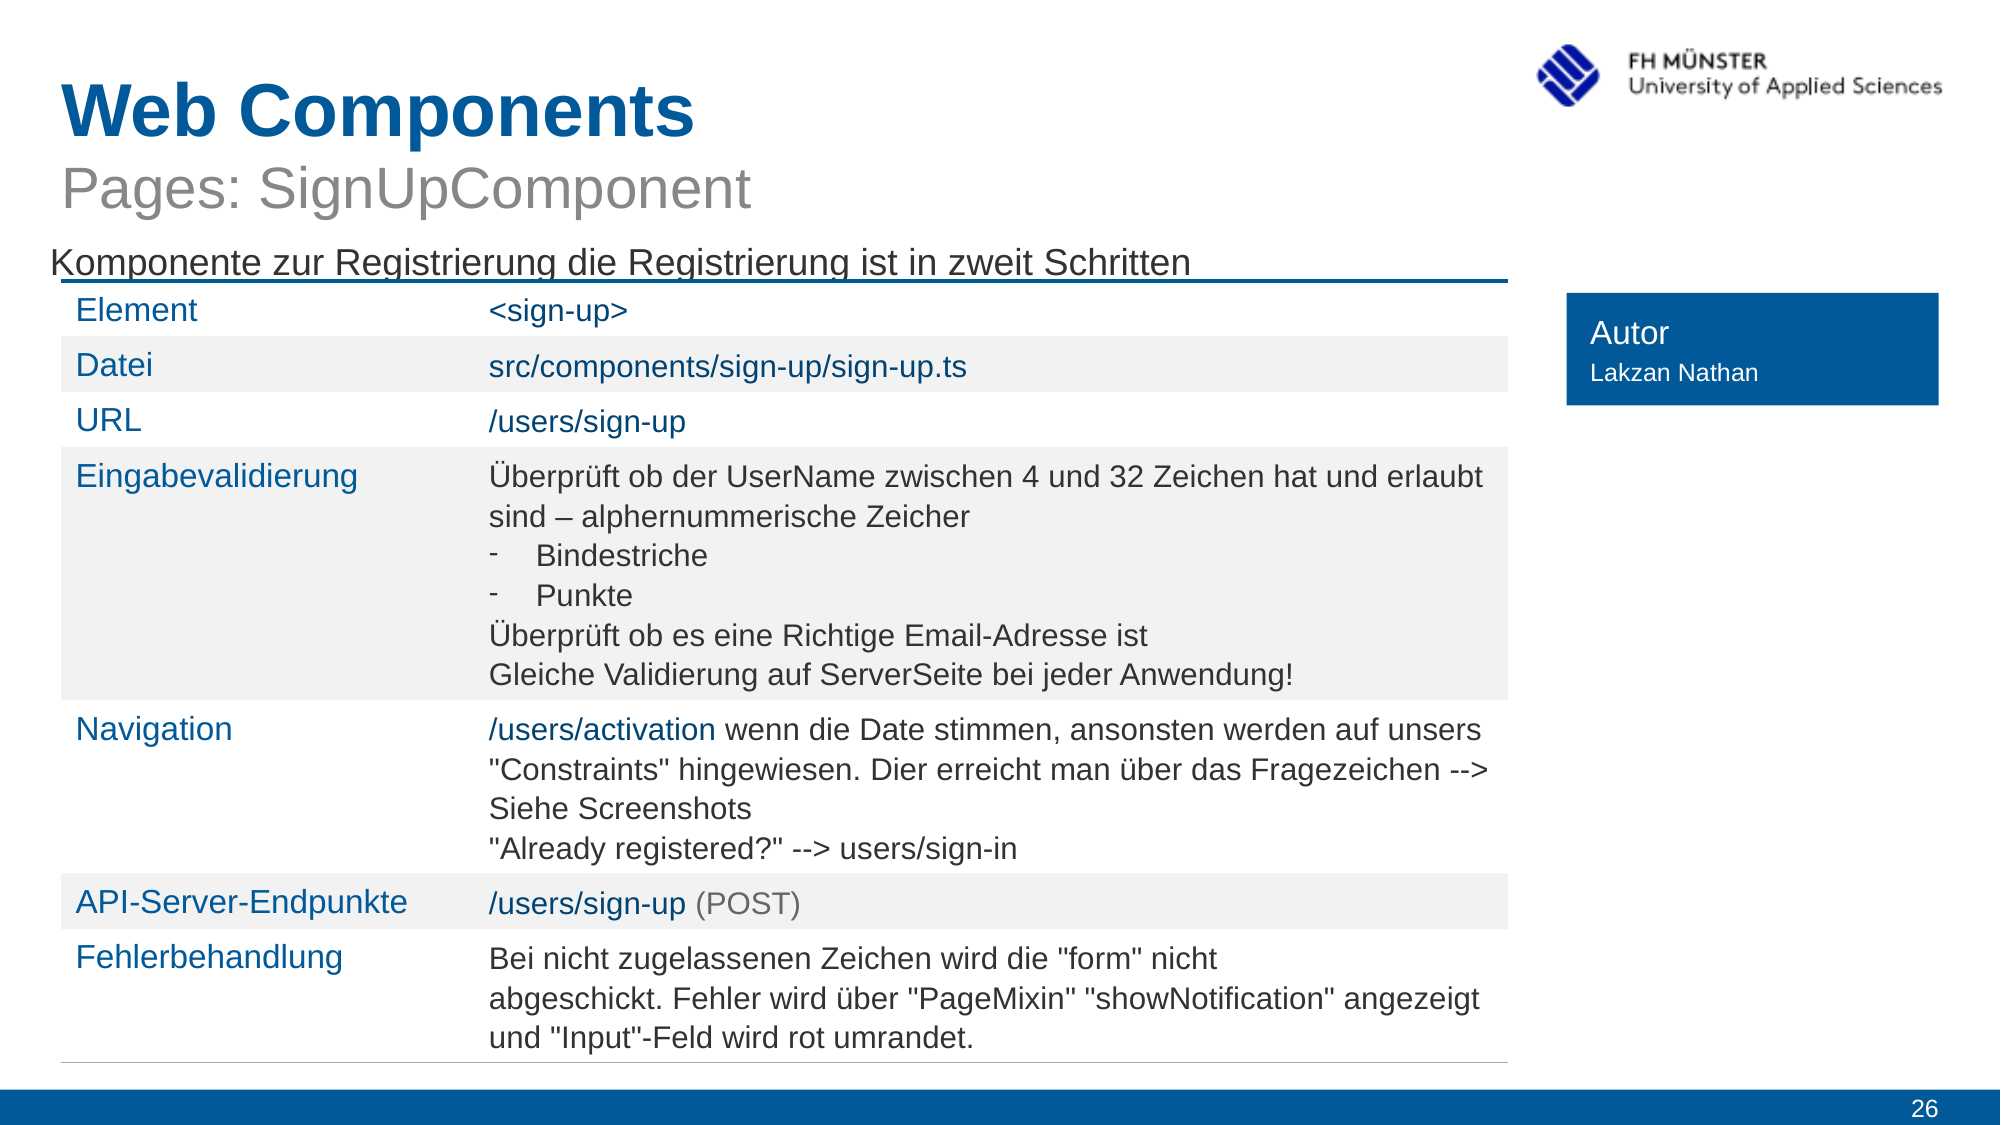

# Web Components
Pages: SignUpComponent

Komponente zur Registrierung die Registrierung ist in zweit Schritten
| Element | <sign-up> |
| --- | --- |
| Datei | src/components/sign-up/sign-up.ts |
| URL | /users/sign-up |
| Eingabevalidierung | Überprüft ob der UserName zwischen 4 und 32 Zeichen hat und erlaubt sind – alphernummerische Zeicher Bindestriche Punkte Überprüft ob es eine Richtige Email-Adresse ist Gleiche Validierung auf ServerSeite bei jeder Anwendung! |
| Navigation | /users/activation wenn die Date stimmen, ansonsten werden auf unsers "Constraints" hingewiesen. Dier erreicht man über das Fragezeichen --> Siehe Screenshots "Already registered?" --> users/sign-in |
| API-Server-Endpunkte | /users/sign-up (POST) |
| Fehlerbehandlung | Bei nicht zugelassenen Zeichen wird die "form" nicht abgeschickt. Fehler wird über "PageMixin" "showNotification" angezeigt und "Input"-Feld wird rot umrandet. |

Autor
Lakzan Nathan